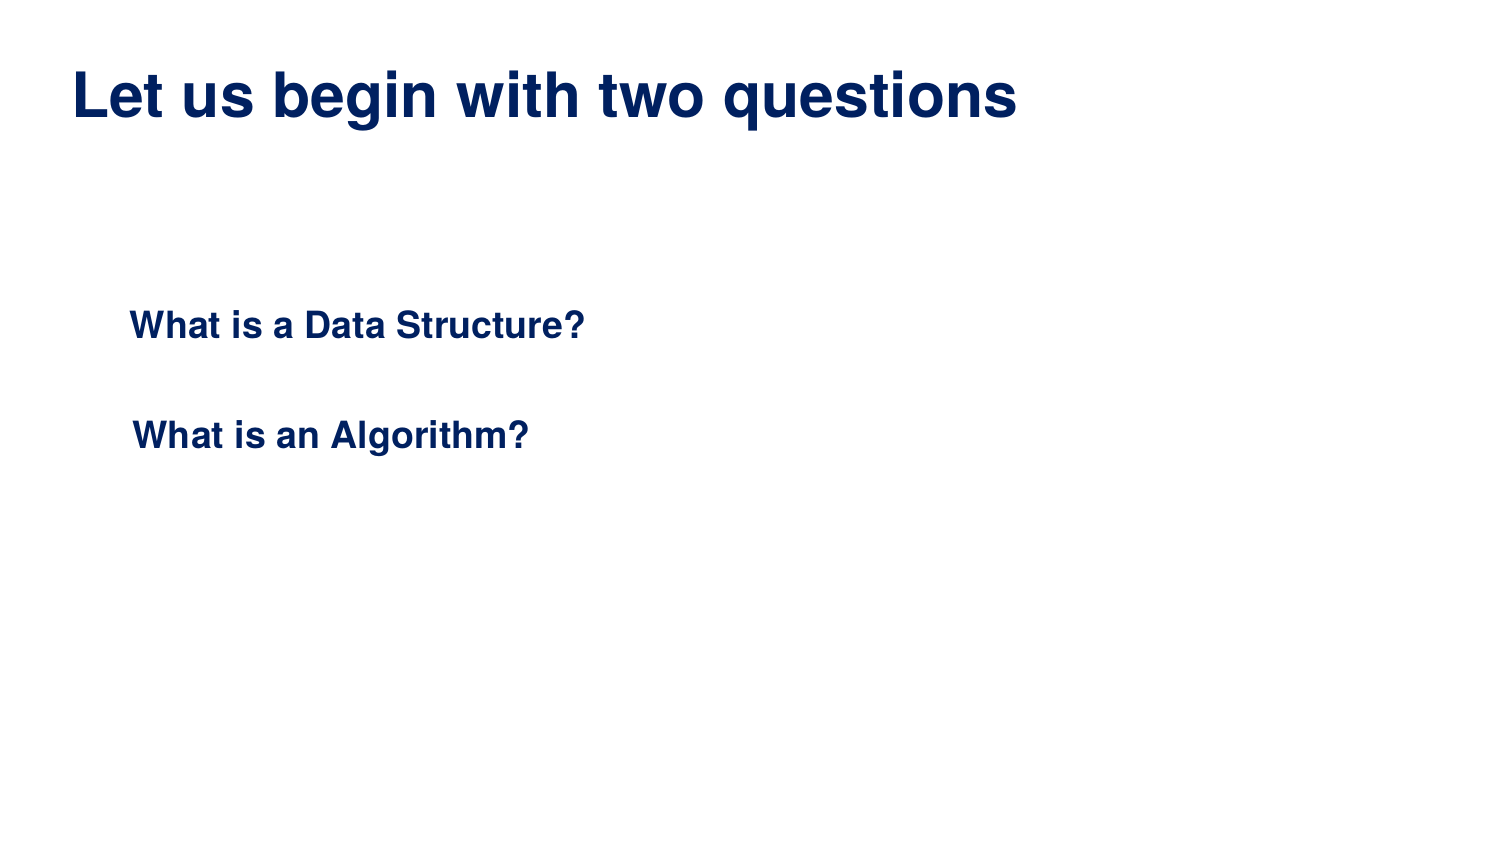

# Let us begin with two questions
What is a Data Structure?
What is an Algorithm?